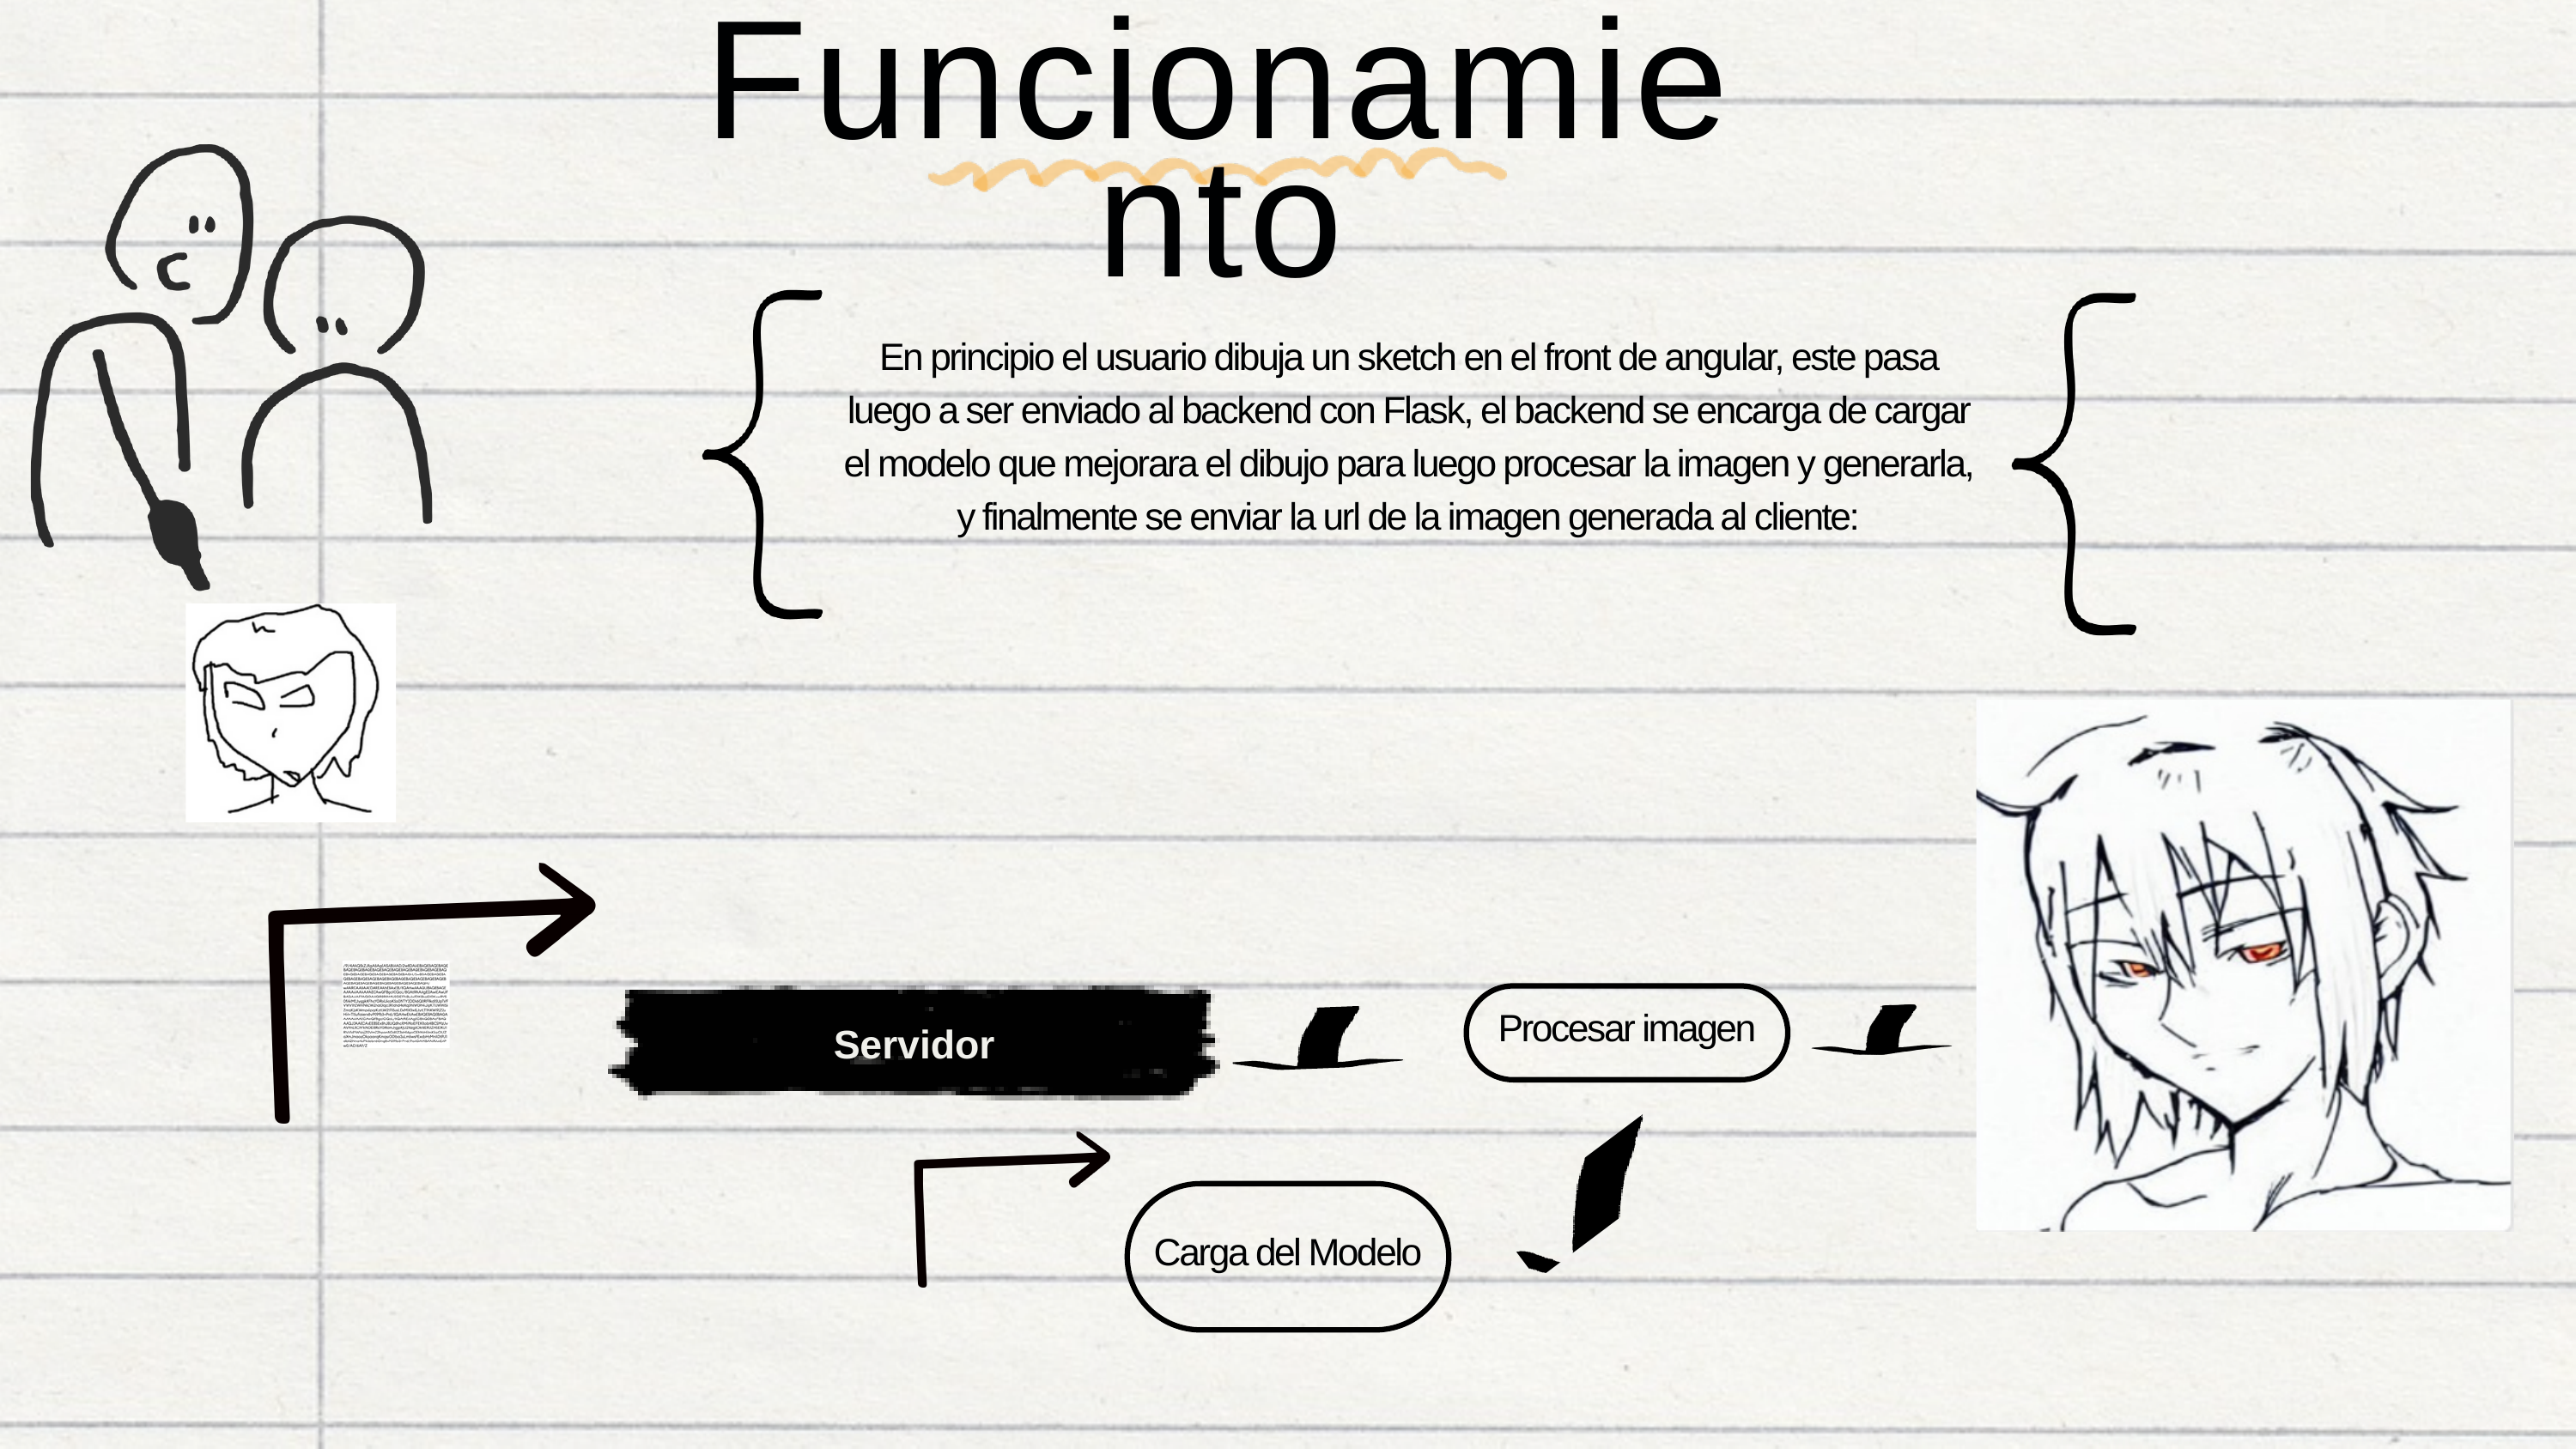

Funcionamiento

En principio el usuario dibuja un sketch en el front de angular, este pasa luego a ser enviado al backend con Flask, el backend se encarga de cargar el modelo que mejorara el dibujo para luego procesar la imagen y generarla, y finalmente se enviar la url de la imagen generada al cliente:

Procesar imagen
Servidor

Carga del Modelo